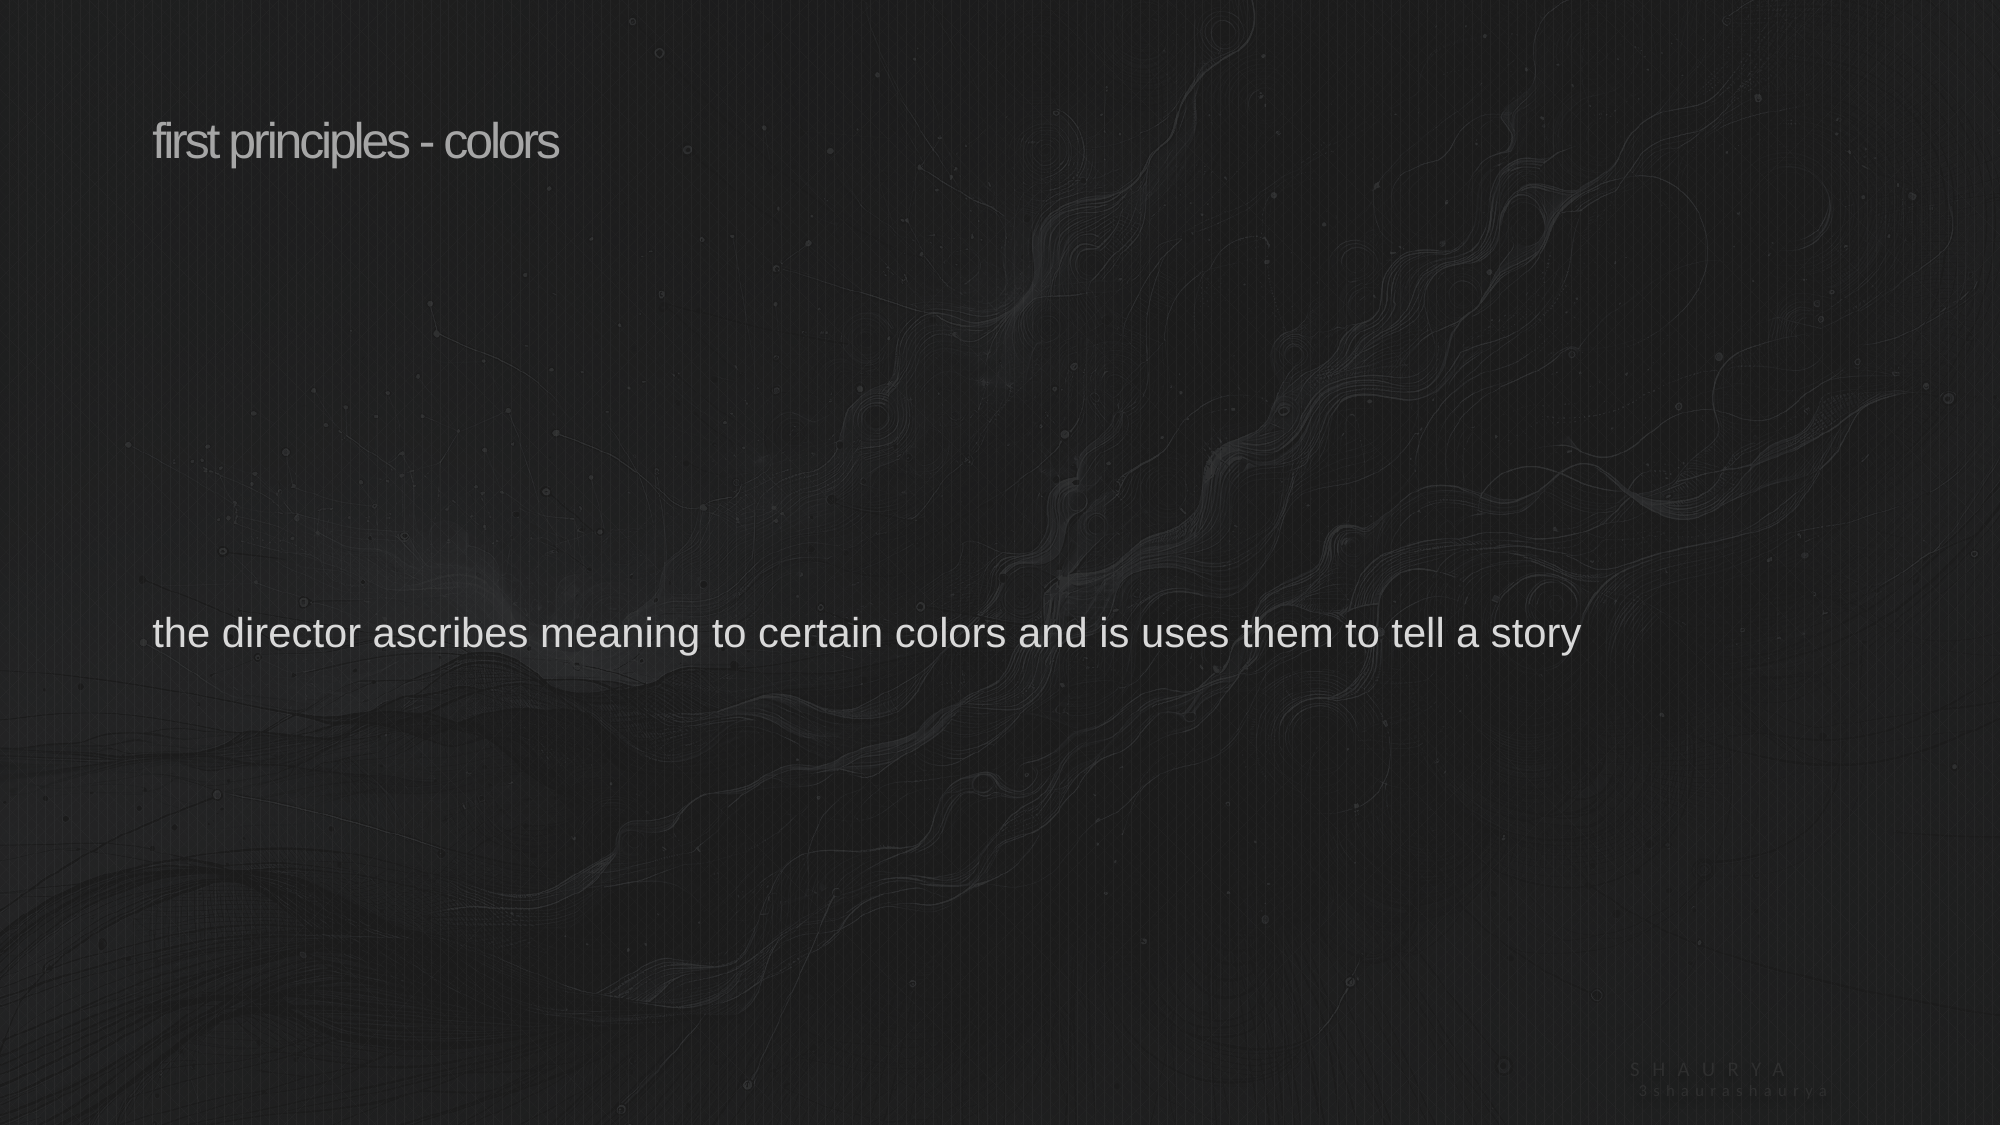

# first principles - colors
the director ascribes meaning to certain colors and is uses them to tell a story